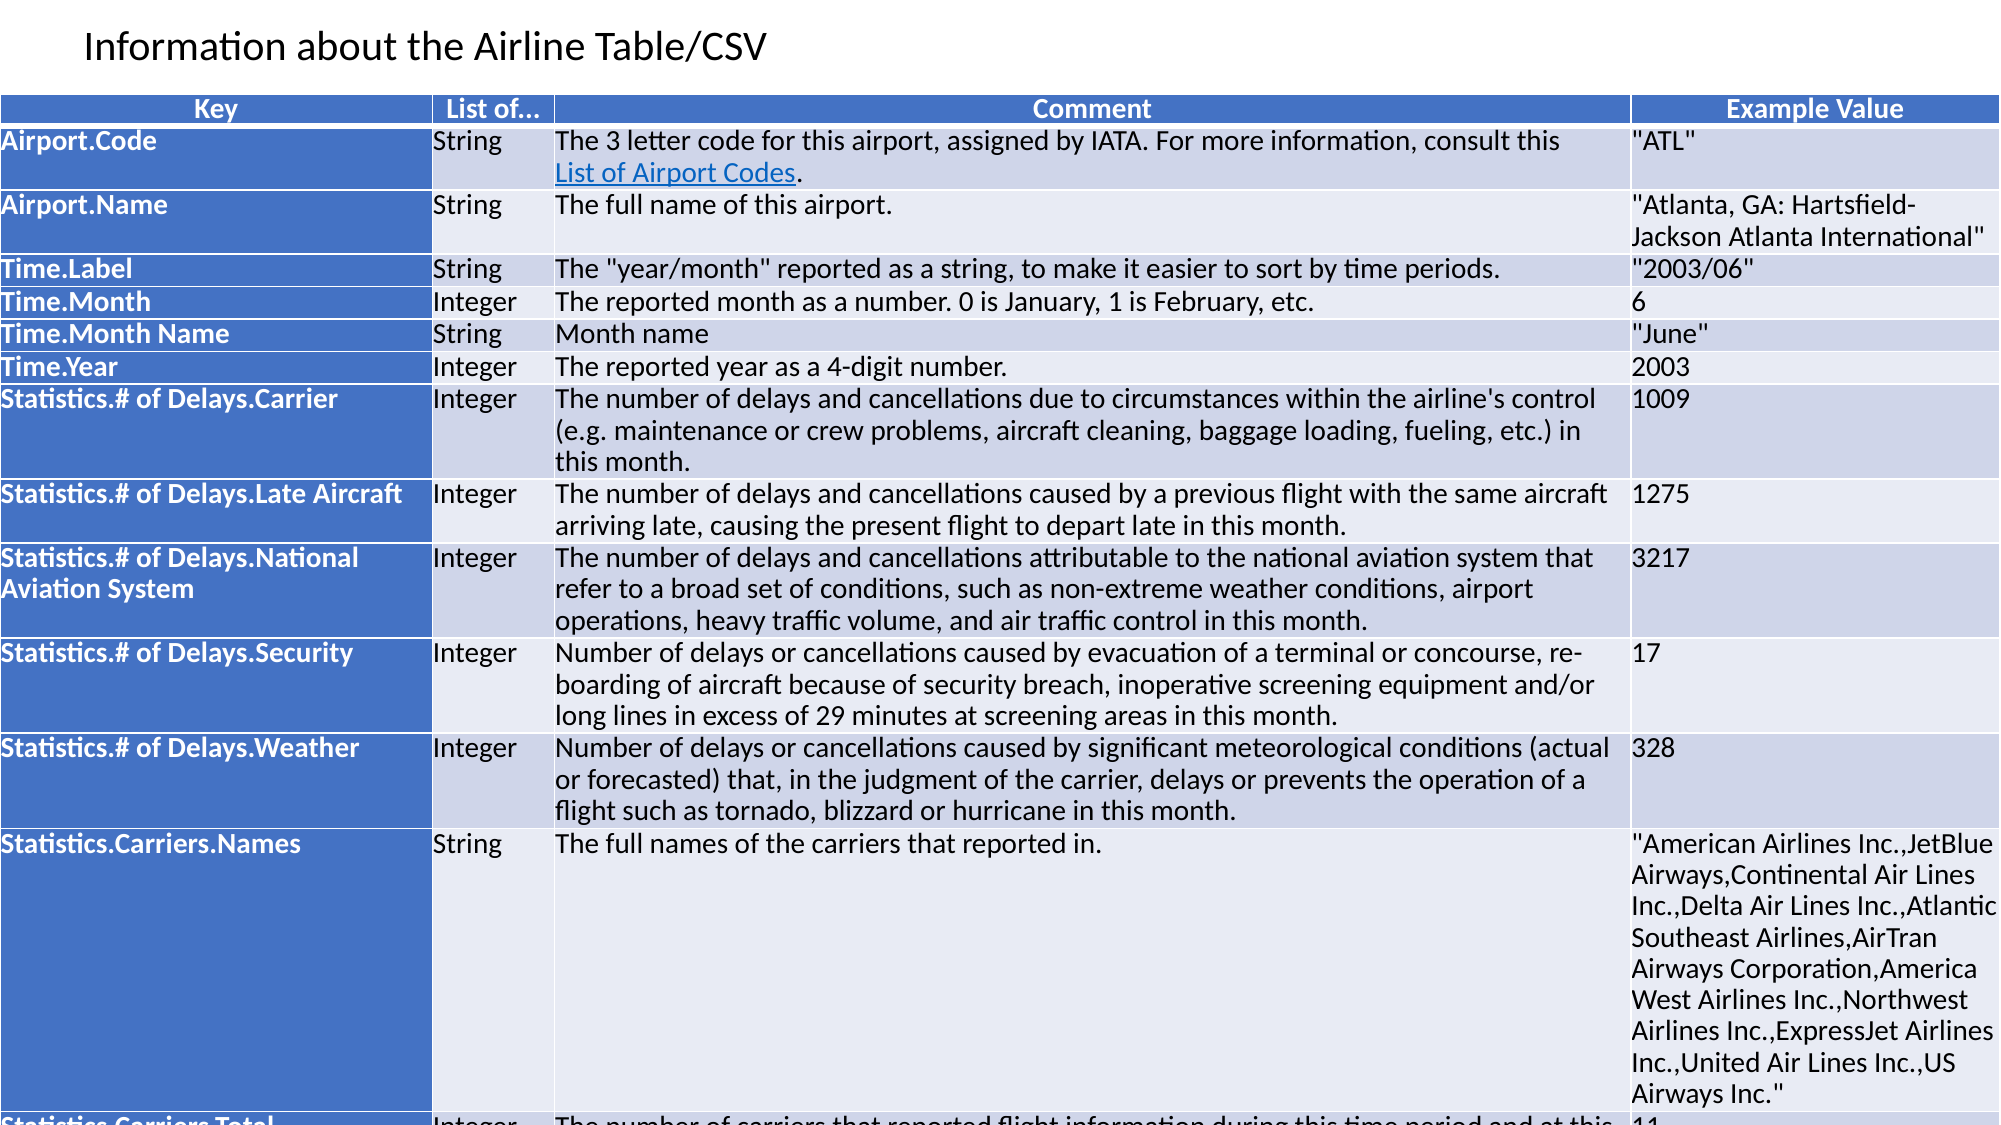

# Information about the Airline Table/CSV
| Key | List of... | Comment | Example Value |
| --- | --- | --- | --- |
| Airport.Code | String | The 3 letter code for this airport, assigned by IATA. For more information, consult this List of Airport Codes. | "ATL" |
| Airport.Name | String | The full name of this airport. | "Atlanta, GA: Hartsfield-Jackson Atlanta International" |
| Time.Label | String | The "year/month" reported as a string, to make it easier to sort by time periods. | "2003/06" |
| Time.Month | Integer | The reported month as a number. 0 is January, 1 is February, etc. | 6 |
| Time.Month Name | String | Month name | "June" |
| Time.Year | Integer | The reported year as a 4-digit number. | 2003 |
| Statistics.# of Delays.Carrier | Integer | The number of delays and cancellations due to circumstances within the airline's control (e.g. maintenance or crew problems, aircraft cleaning, baggage loading, fueling, etc.) in this month. | 1009 |
| Statistics.# of Delays.Late Aircraft | Integer | The number of delays and cancellations caused by a previous flight with the same aircraft arriving late, causing the present flight to depart late in this month. | 1275 |
| Statistics.# of Delays.National Aviation System | Integer | The number of delays and cancellations attributable to the national aviation system that refer to a broad set of conditions, such as non-extreme weather conditions, airport operations, heavy traffic volume, and air traffic control in this month. | 3217 |
| Statistics.# of Delays.Security | Integer | Number of delays or cancellations caused by evacuation of a terminal or concourse, re-boarding of aircraft because of security breach, inoperative screening equipment and/or long lines in excess of 29 minutes at screening areas in this month. | 17 |
| Statistics.# of Delays.Weather | Integer | Number of delays or cancellations caused by significant meteorological conditions (actual or forecasted) that, in the judgment of the carrier, delays or prevents the operation of a flight such as tornado, blizzard or hurricane in this month. | 328 |
| Statistics.Carriers.Names | String | The full names of the carriers that reported in. | "American Airlines Inc.,JetBlue Airways,Continental Air Lines Inc.,Delta Air Lines Inc.,Atlantic Southeast Airlines,AirTran Airways Corporation,America West Airlines Inc.,Northwest Airlines Inc.,ExpressJet Airlines Inc.,United Air Lines Inc.,US Airways Inc." |
| Statistics.Carriers.Total | Integer | The number of carriers that reported flight information during this time period and at this location. | 11 |
| Statistics.Flights.Cancelled | Integer | The number of flights that were cancelled in this month. | 216 |
| Statistics.Flights.Delayed | Integer | The number of flights that were delayed in this month. | 5843 |
| Statistics.Flights.Diverted | Integer | The number of flights that were diverted in this month. | 27 |
| Statistics.Flights.On Time | Integer | The number of flights that were on time in this month. | 23974 |
| Statistics.Flights.Total | Integer | The total number of flights in this month. | 30060 |
| Statistics.Minutes Delayed.Carrier | Integer | The number of minutes delayed due to circumstances within the airline's control (e.g. maintenance or crew problems, aircraft cleaning, baggage loading, fueling, etc.) in this month. | 61606 |
| Statistics.Minutes Delayed.Late Aircraft | Integer | The number of minutes delayed caused by a previous flight with the same aircraft arriving late, causing the present flight to depart late in this month. | 68335 |
| Statistics.Minutes Delayed.National Aviation System | Integer | The number of minutes delayed attributable to the national aviation system that refer to a broad set of conditions, such as non-extreme weather conditions, airport operations, heavy traffic volume, and air traffic control in this month. | 118831 |
| Statistics.Minutes Delayed.Security | Integer | Number of minutes delayed caused by evacuation of a terminal or concourse, re-boarding of aircraft because of security breach, inoperative screening equipment and/or long lines in excess of 29 minutes at screening areas in this month. | 518 |
| Statistics.Minutes Delayed.Total | Integer | $MISSING\_FIELD | 268764 |
| Statistics.Minutes Delayed.Weather | Integer | Number of of minutes delayed caused by significant meteorological conditions (actual or forecasted) that, in the judgment of the carrier, delays or prevents the operation of a flight such as tornado, blizzard or hurricane in this month. | 19474 |